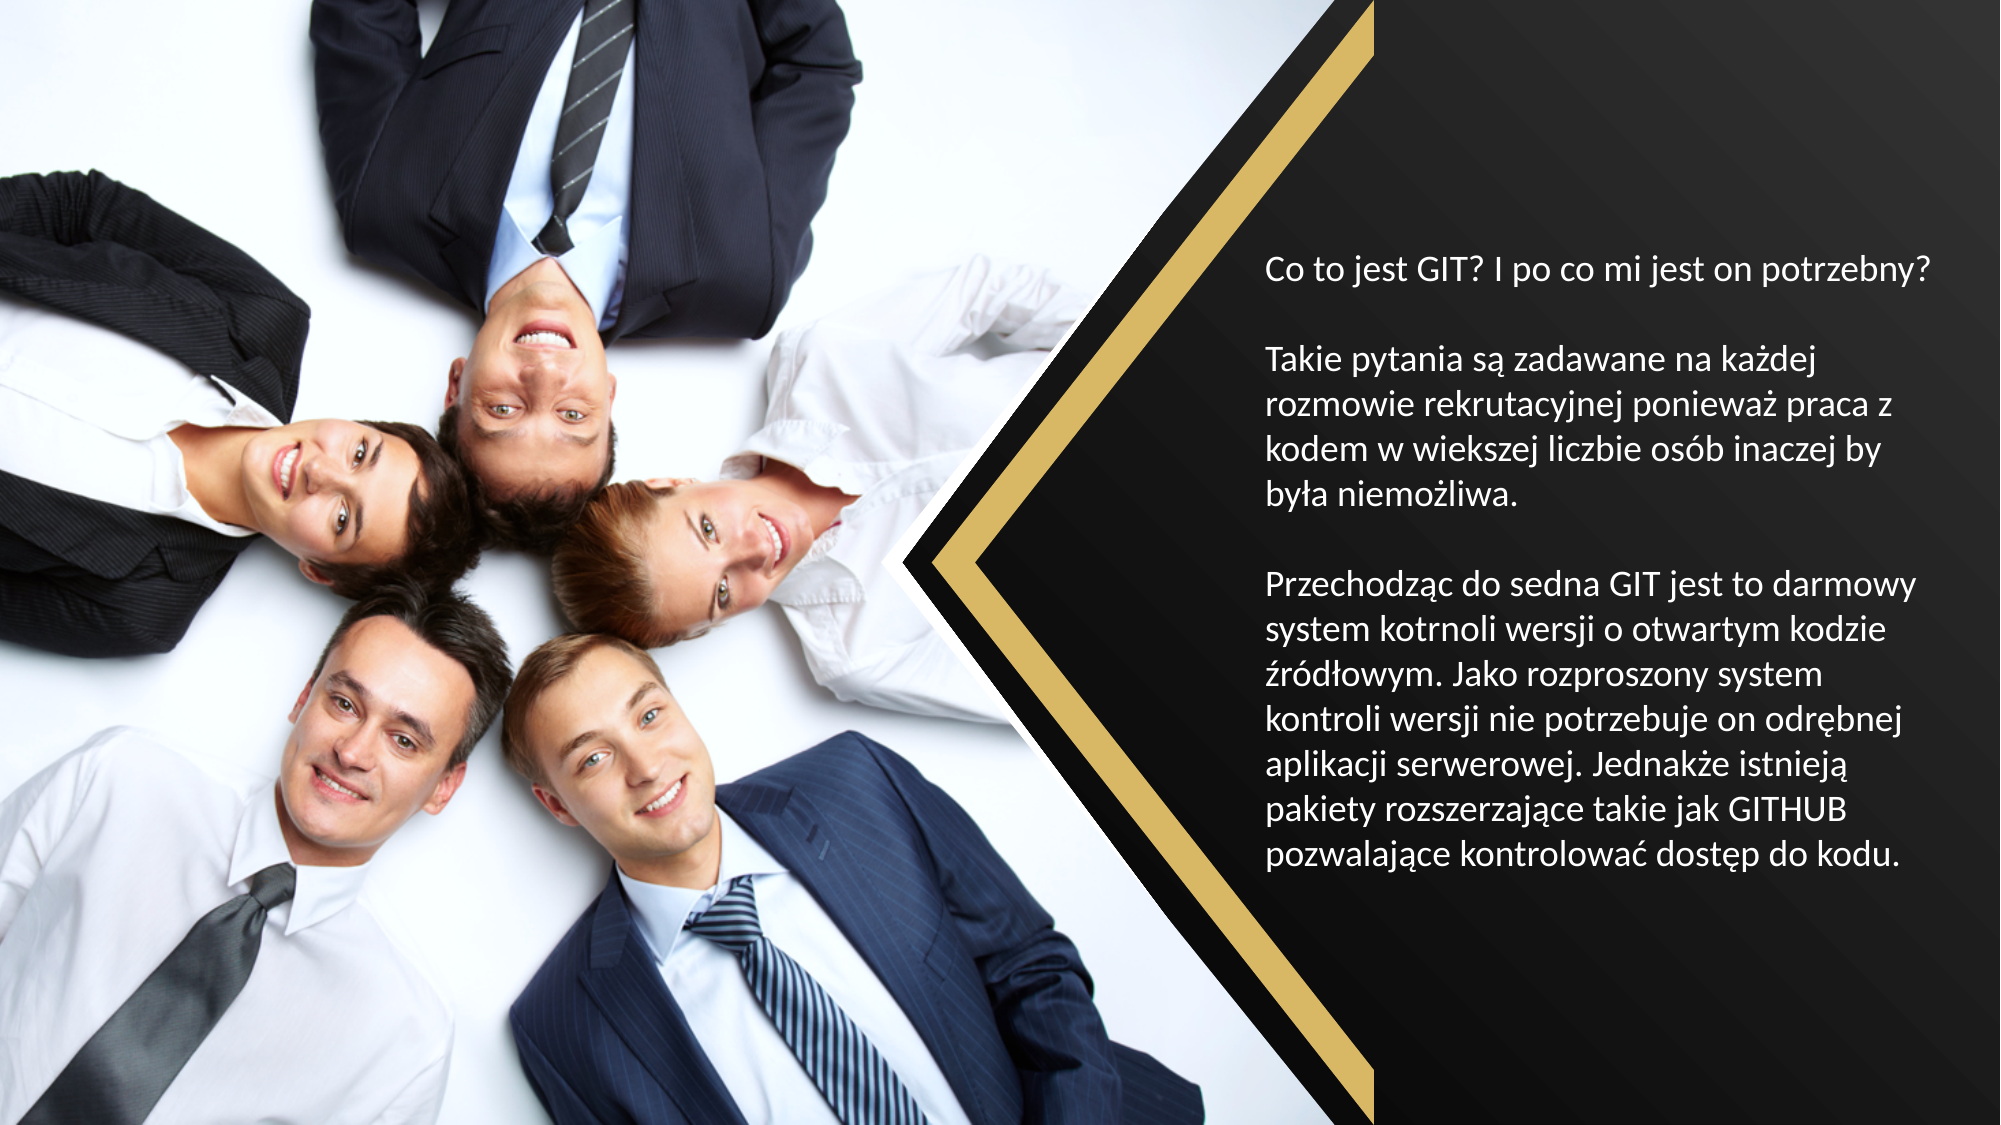

Co to jest GIT? I po co mi jest on potrzebny?

Takie pytania są zadawane na każdej rozmowie rekrutacyjnej ponieważ praca z kodem w wiekszej liczbie osób inaczej by była niemożliwa.

Przechodząc do sedna GIT jest to darmowy system kotrnoli wersji o otwartym kodzie źródłowym. Jako rozproszony system kontroli wersji nie potrzebuje on odrębnej aplikacji serwerowej. Jednakże istnieją pakiety rozszerzające takie jak GITHUB pozwalające kontrolować dostęp do kodu.